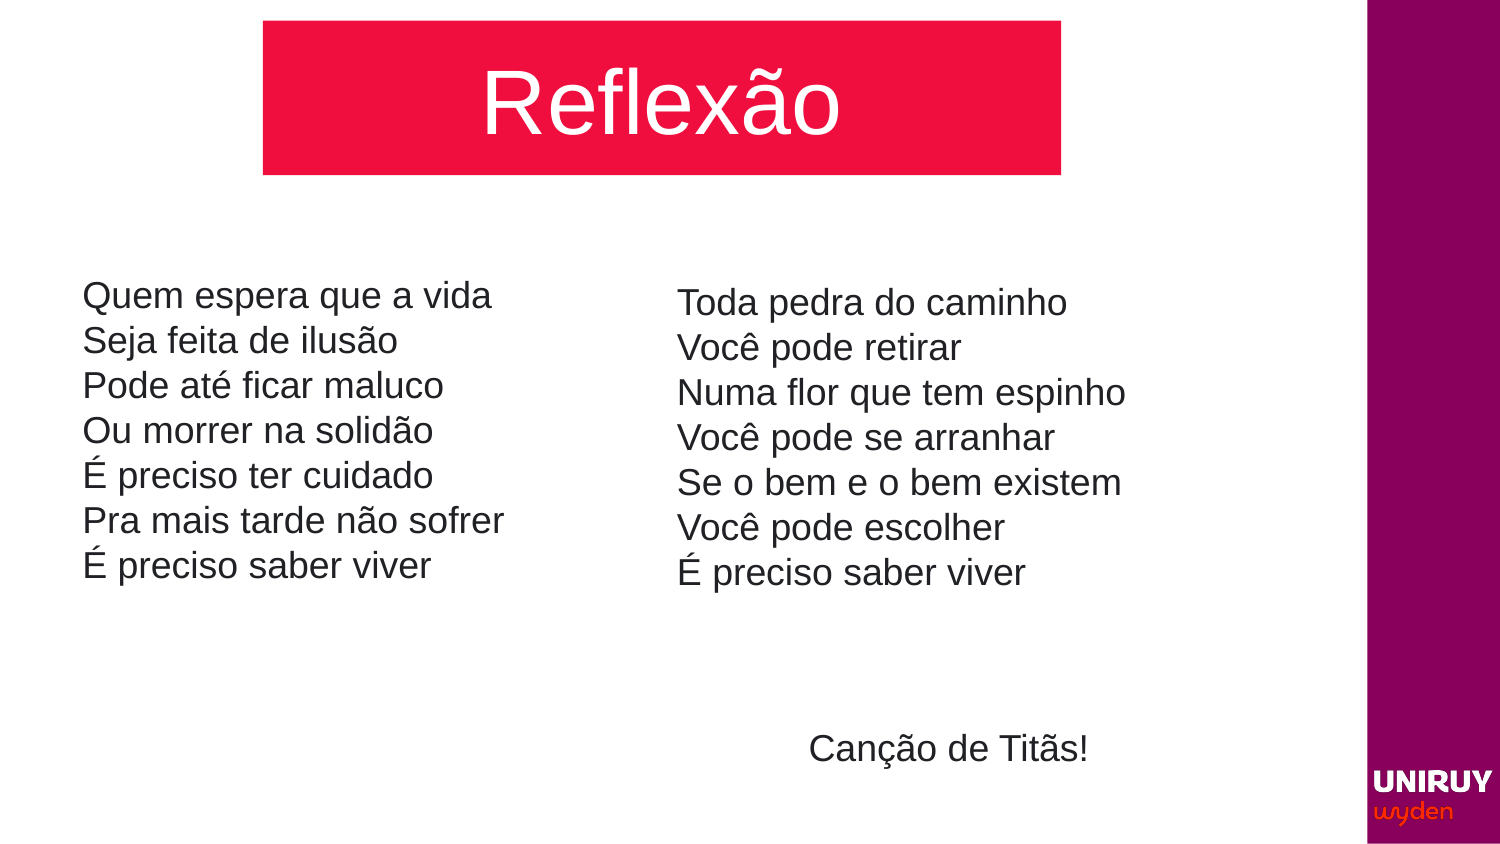

# Reflexão
Quem espera que a vida
Seja feita de ilusão
Pode até ficar maluco
Ou morrer na solidão
É preciso ter cuidado
Pra mais tarde não sofrer
É preciso saber viver

Toda pedra do caminho
Você pode retirar
Numa flor que tem espinho
Você pode se arranhar
Se o bem e o bem existem
Você pode escolher
É preciso saber viver
Canção de Titãs!